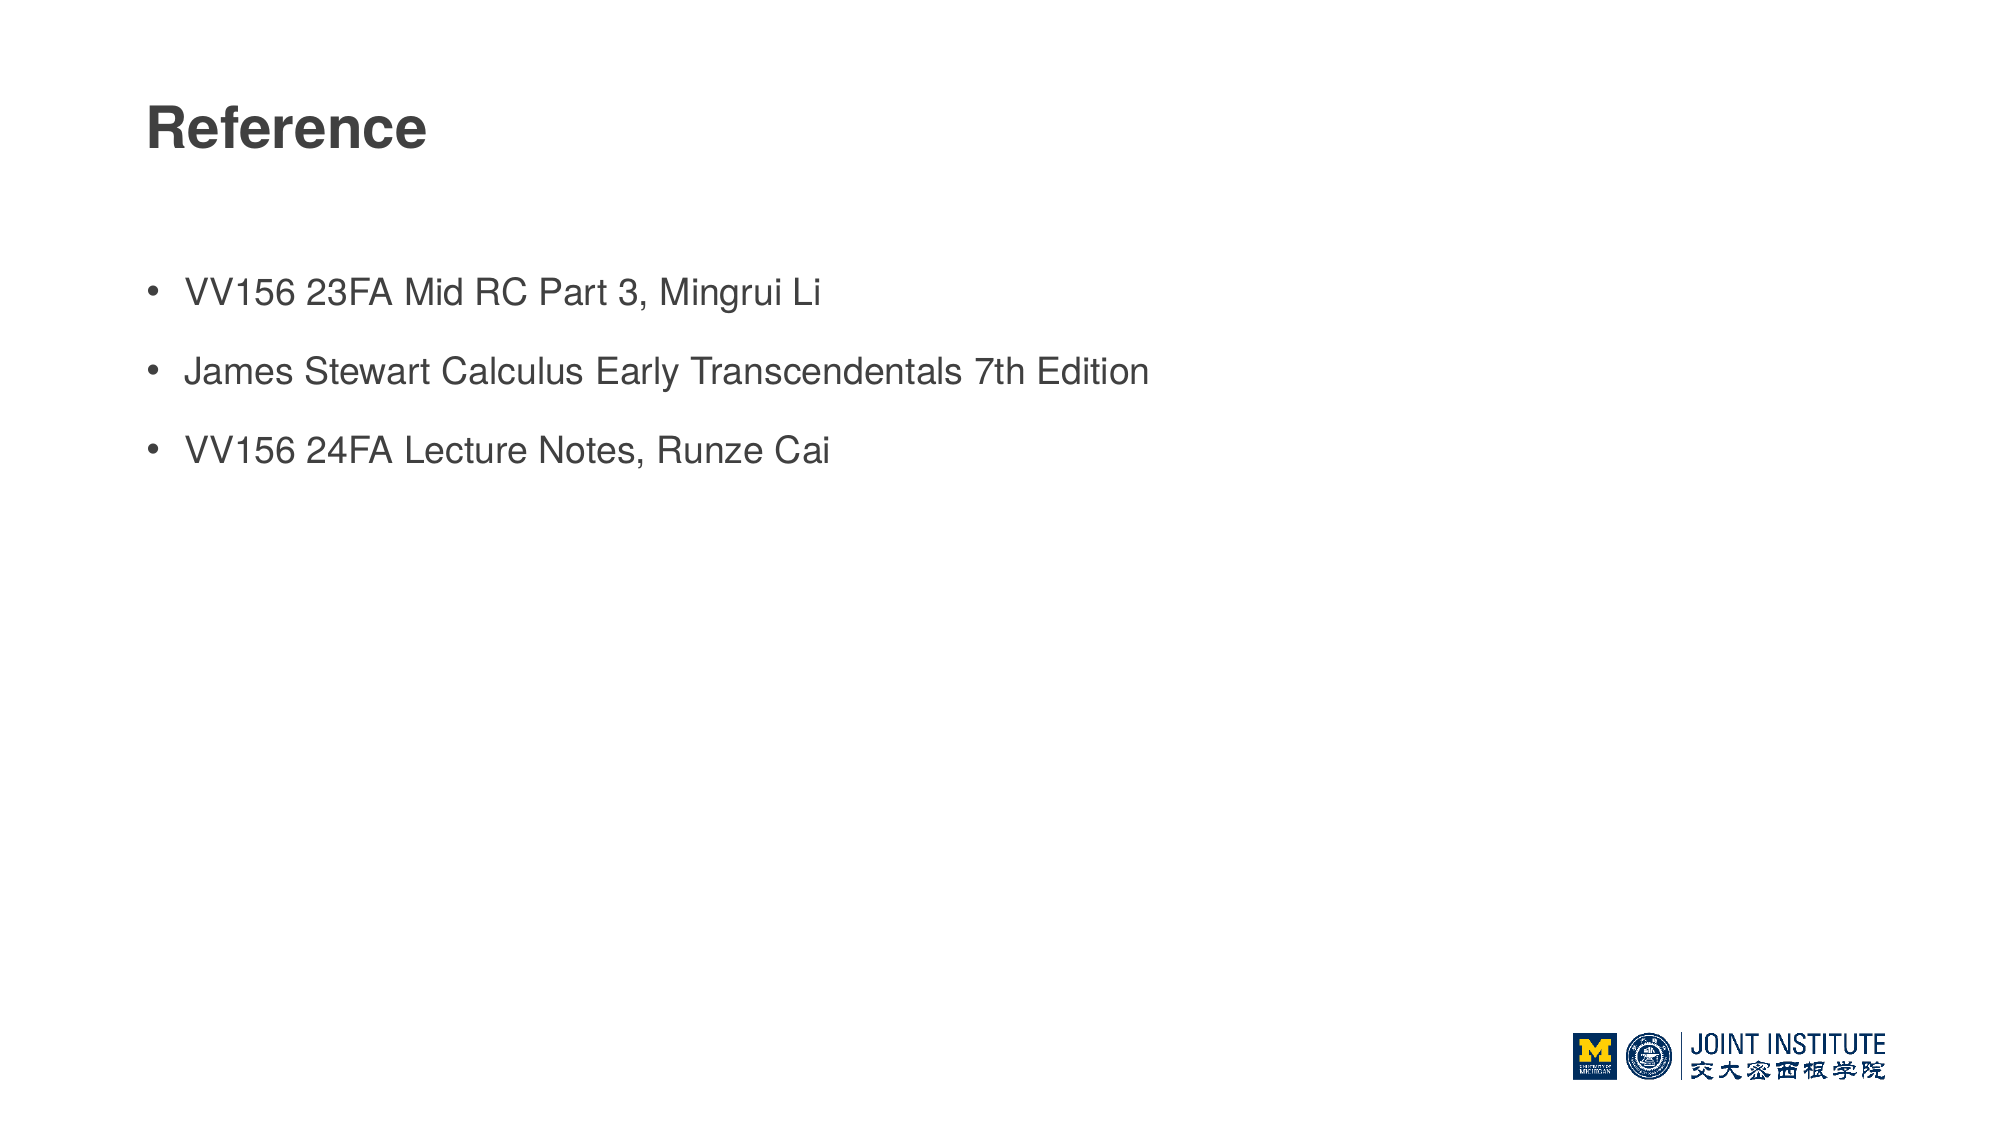

Reference
VV156 23FA Mid RC Part 3, Mingrui Li
James Stewart Calculus Early Transcendentals 7th Edition
VV156 24FA Lecture Notes, Runze Cai